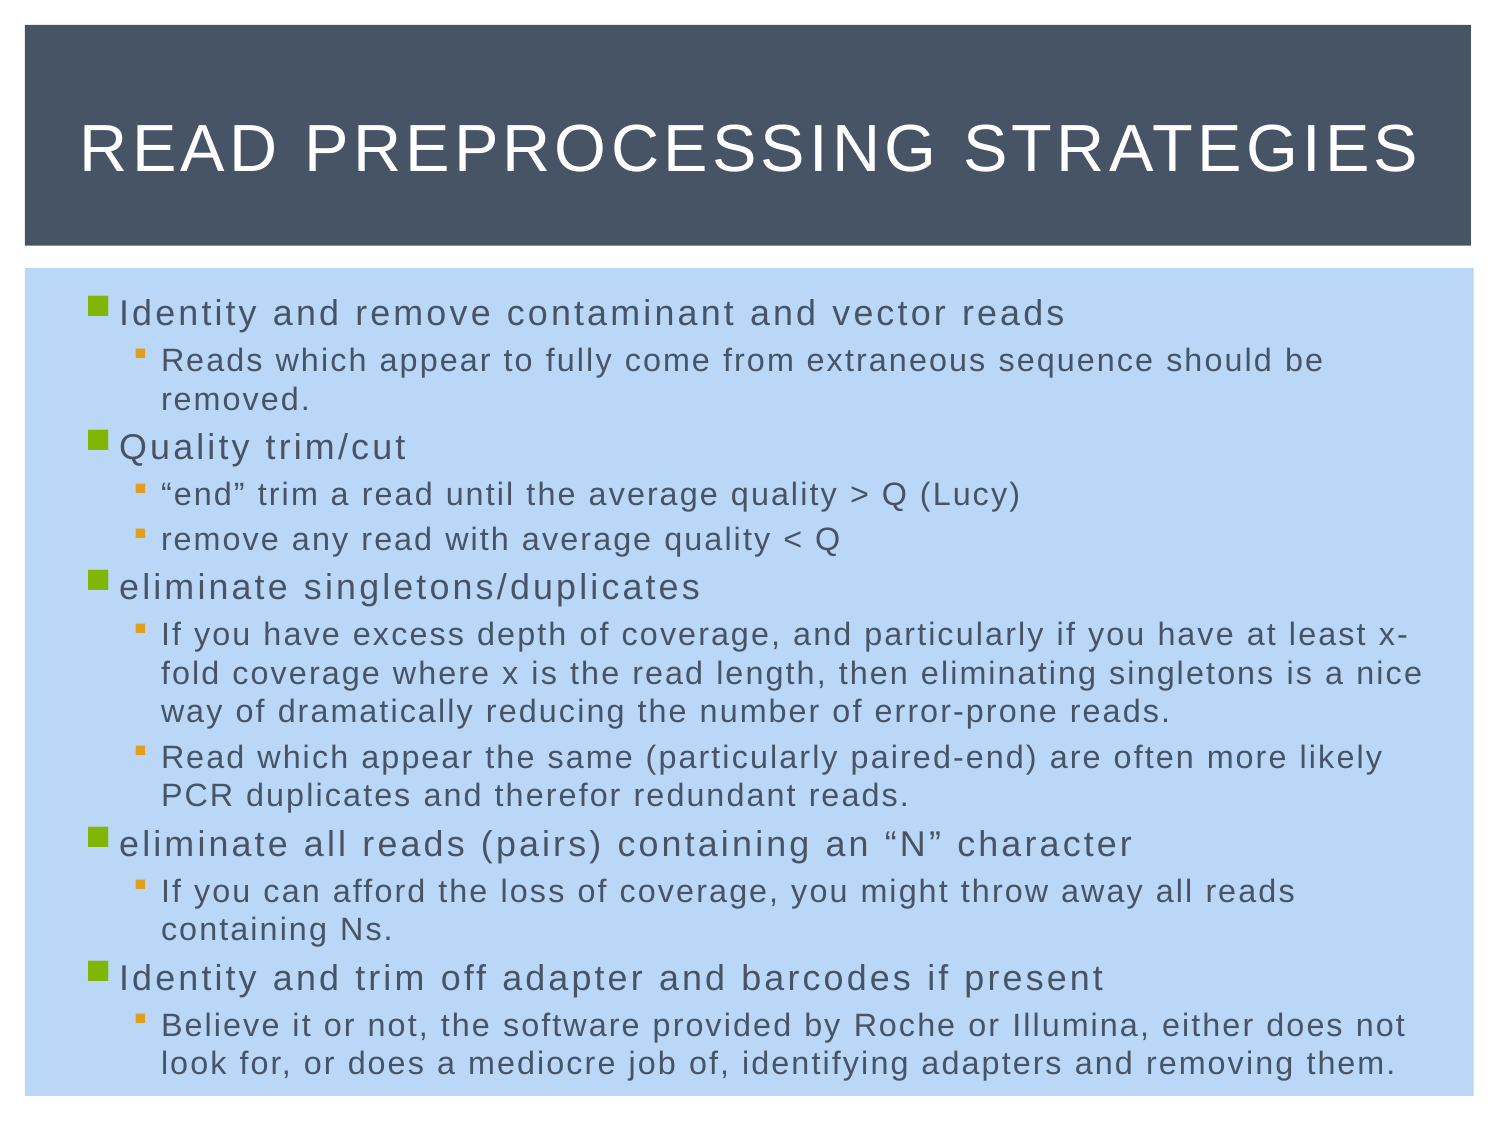

# Read Preprocessing strategies
Identity and remove contaminant and vector reads
Reads which appear to fully come from extraneous sequence should be removed.
Quality trim/cut
“end” trim a read until the average quality > Q (Lucy)
remove any read with average quality < Q
eliminate singletons/duplicates
If you have excess depth of coverage, and particularly if you have at least x-fold coverage where x is the read length, then eliminating singletons is a nice way of dramatically reducing the number of error-prone reads.
Read which appear the same (particularly paired-end) are often more likely PCR duplicates and therefor redundant reads.
eliminate all reads (pairs) containing an “N” character
If you can afford the loss of coverage, you might throw away all reads containing Ns.
Identity and trim off adapter and barcodes if present
Believe it or not, the software provided by Roche or Illumina, either does not look for, or does a mediocre job of, identifying adapters and removing them.